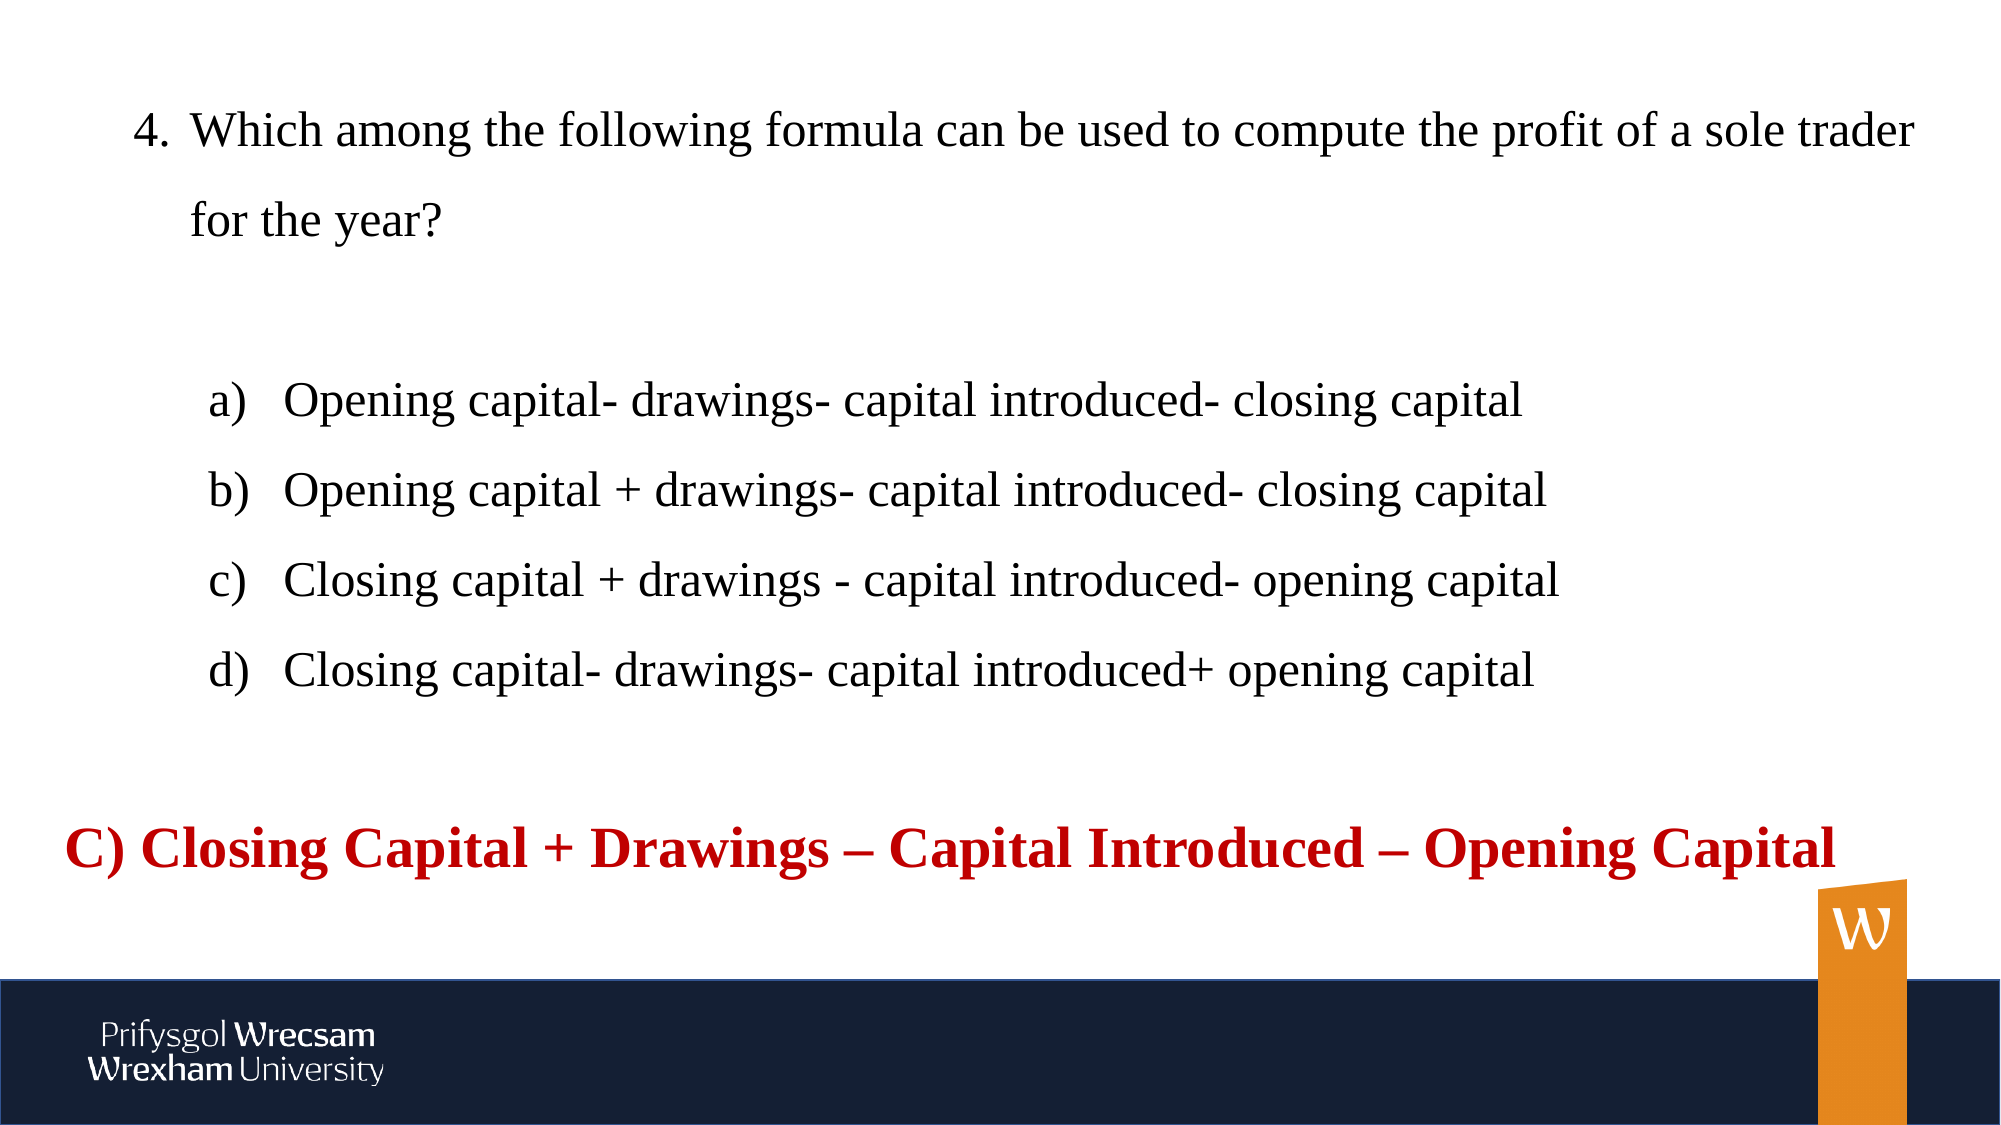

Which among the following formula can be used to compute the profit of a sole trader for the year?

Opening capital- drawings- capital introduced- closing capital
Opening capital + drawings- capital introduced- closing capital
Closing capital + drawings - capital introduced- opening capital
Closing capital- drawings- capital introduced+ opening capital

C) Closing Capital + Drawings – Capital Introduced – Opening Capital